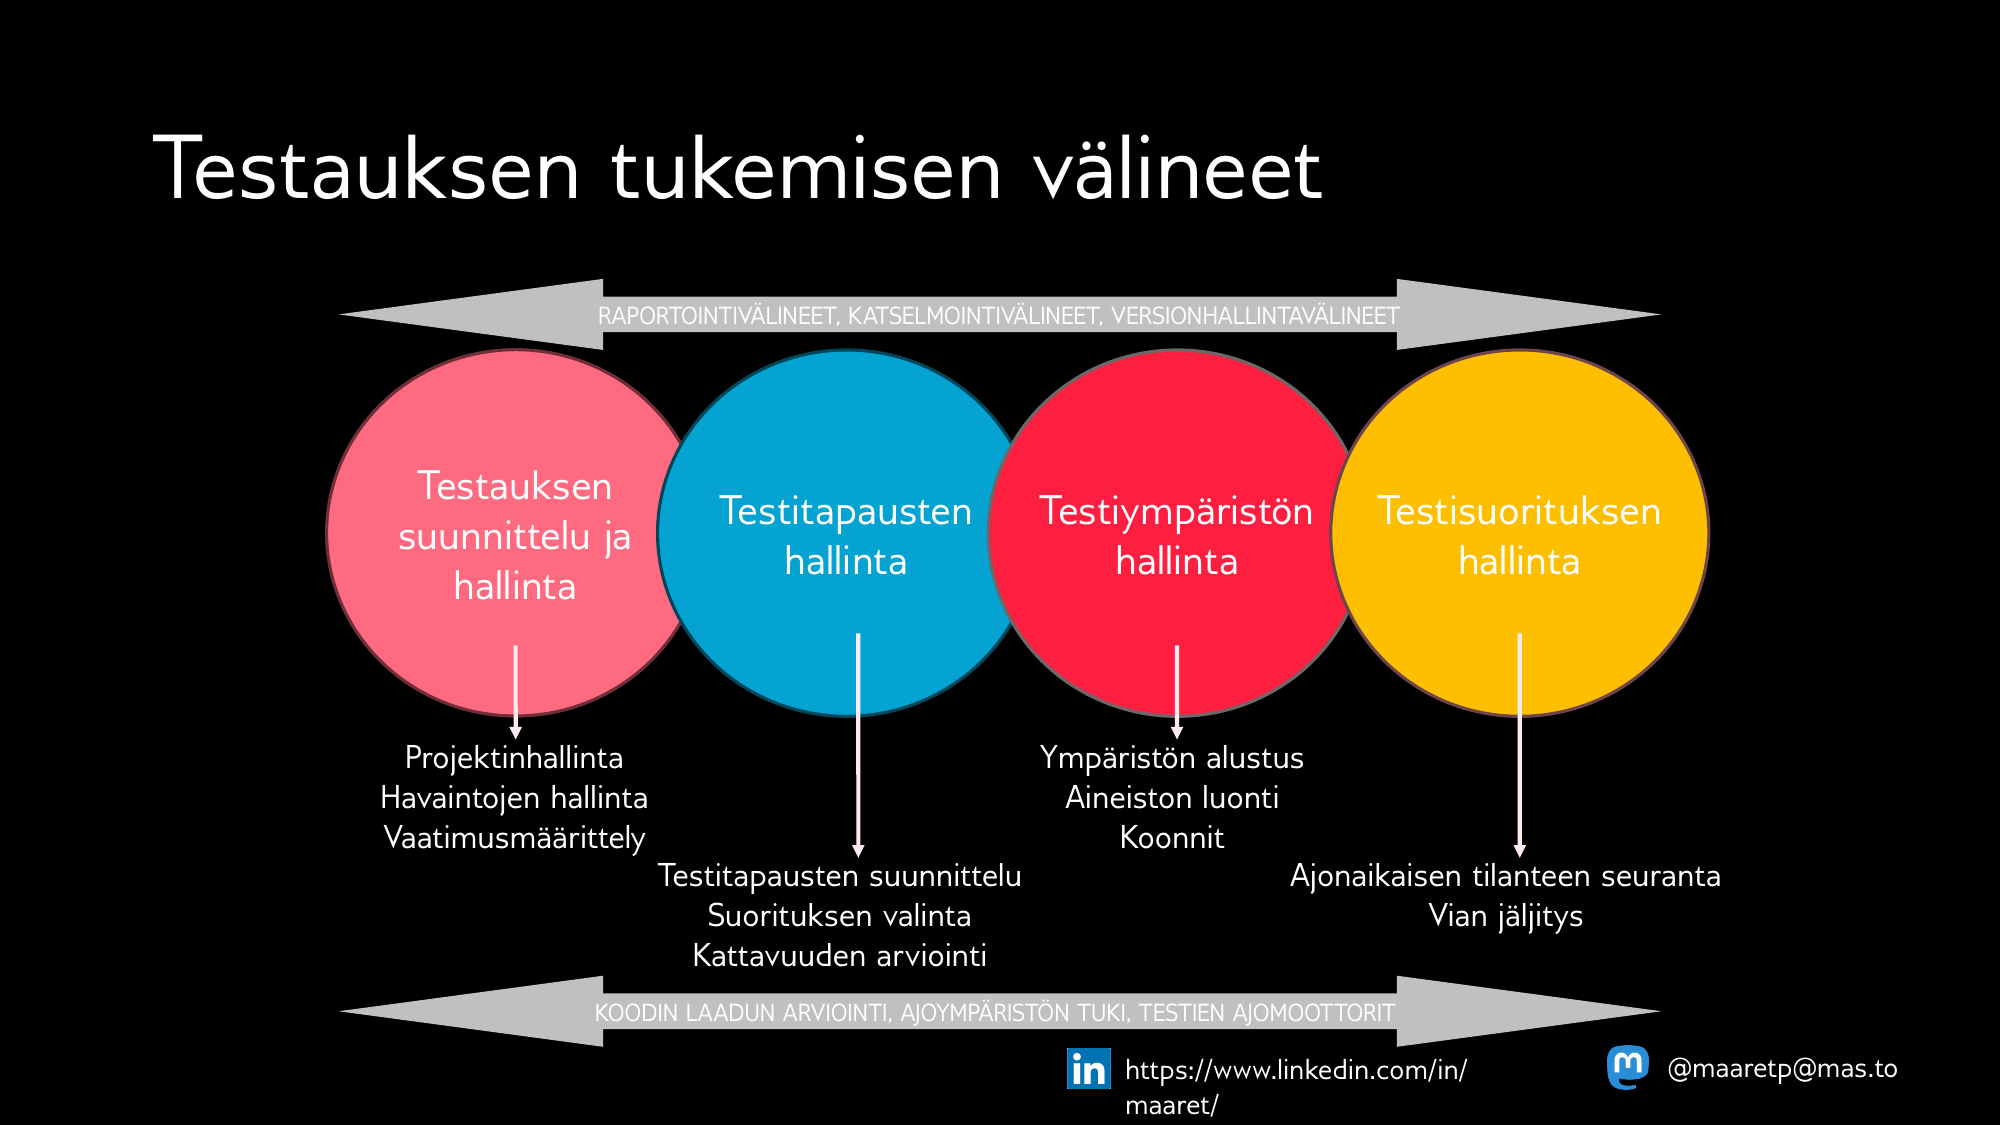

# Testauksen tukemisen välineet
RAPORTOINTIVÄLINEET, KATSELMOINTIVÄLINEET, VERSIONHALLINTAVÄLINEET
Testauksen
suunnittelu ja
hallinta
Testitapausten
hallinta
Testiympäristön
hallinta
Testisuorituksen
hallinta

Projektinhallinta
Havaintojen hallinta
Vaatimusmäärittely

Ympäristön alustus
Aineiston luonti
Koonnit
Testitapausten suunnittelu
Suorituksen valinta
Kattavuuden arviointi
Ajonaikaisen tilanteen seuranta
Vian jäljitys
KOODIN LAADUN ARVIOINTI, AJOYMPÄRISTÖN TUKI, TESTIEN AJOMOOTTORIT